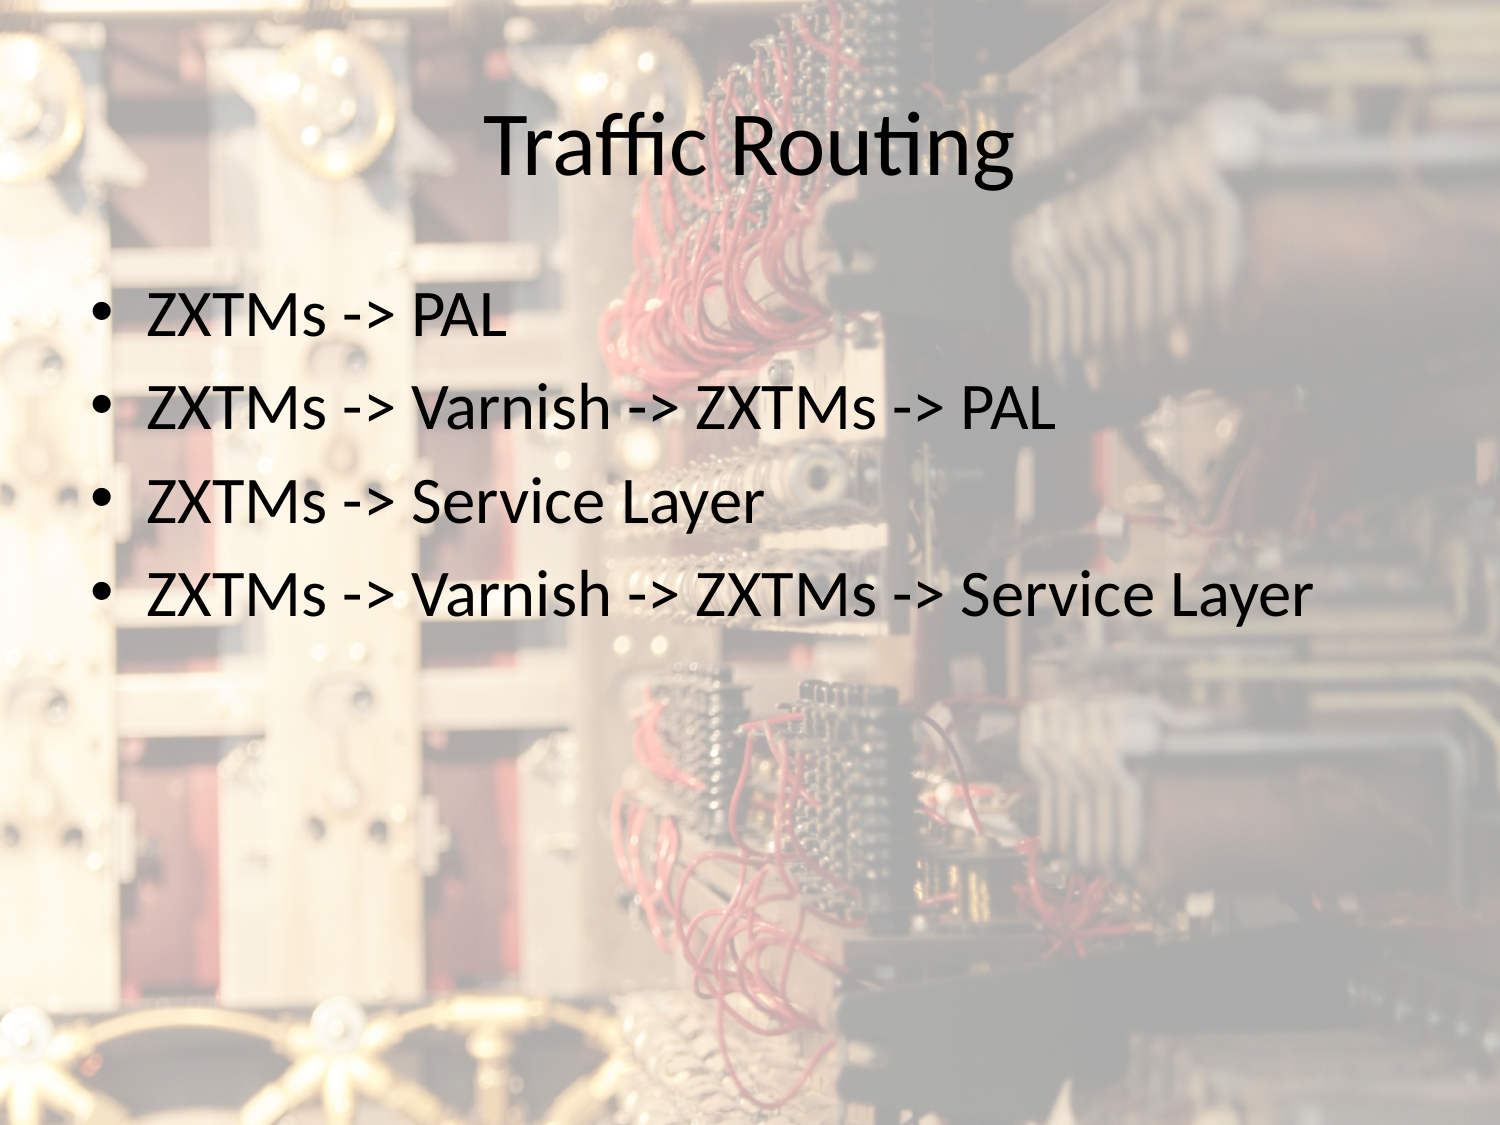

# Traffic Routing
ZXTMs -> PAL
ZXTMs -> Varnish -> ZXTMs -> PAL
ZXTMs -> Service Layer
ZXTMs -> Varnish -> ZXTMs -> Service Layer